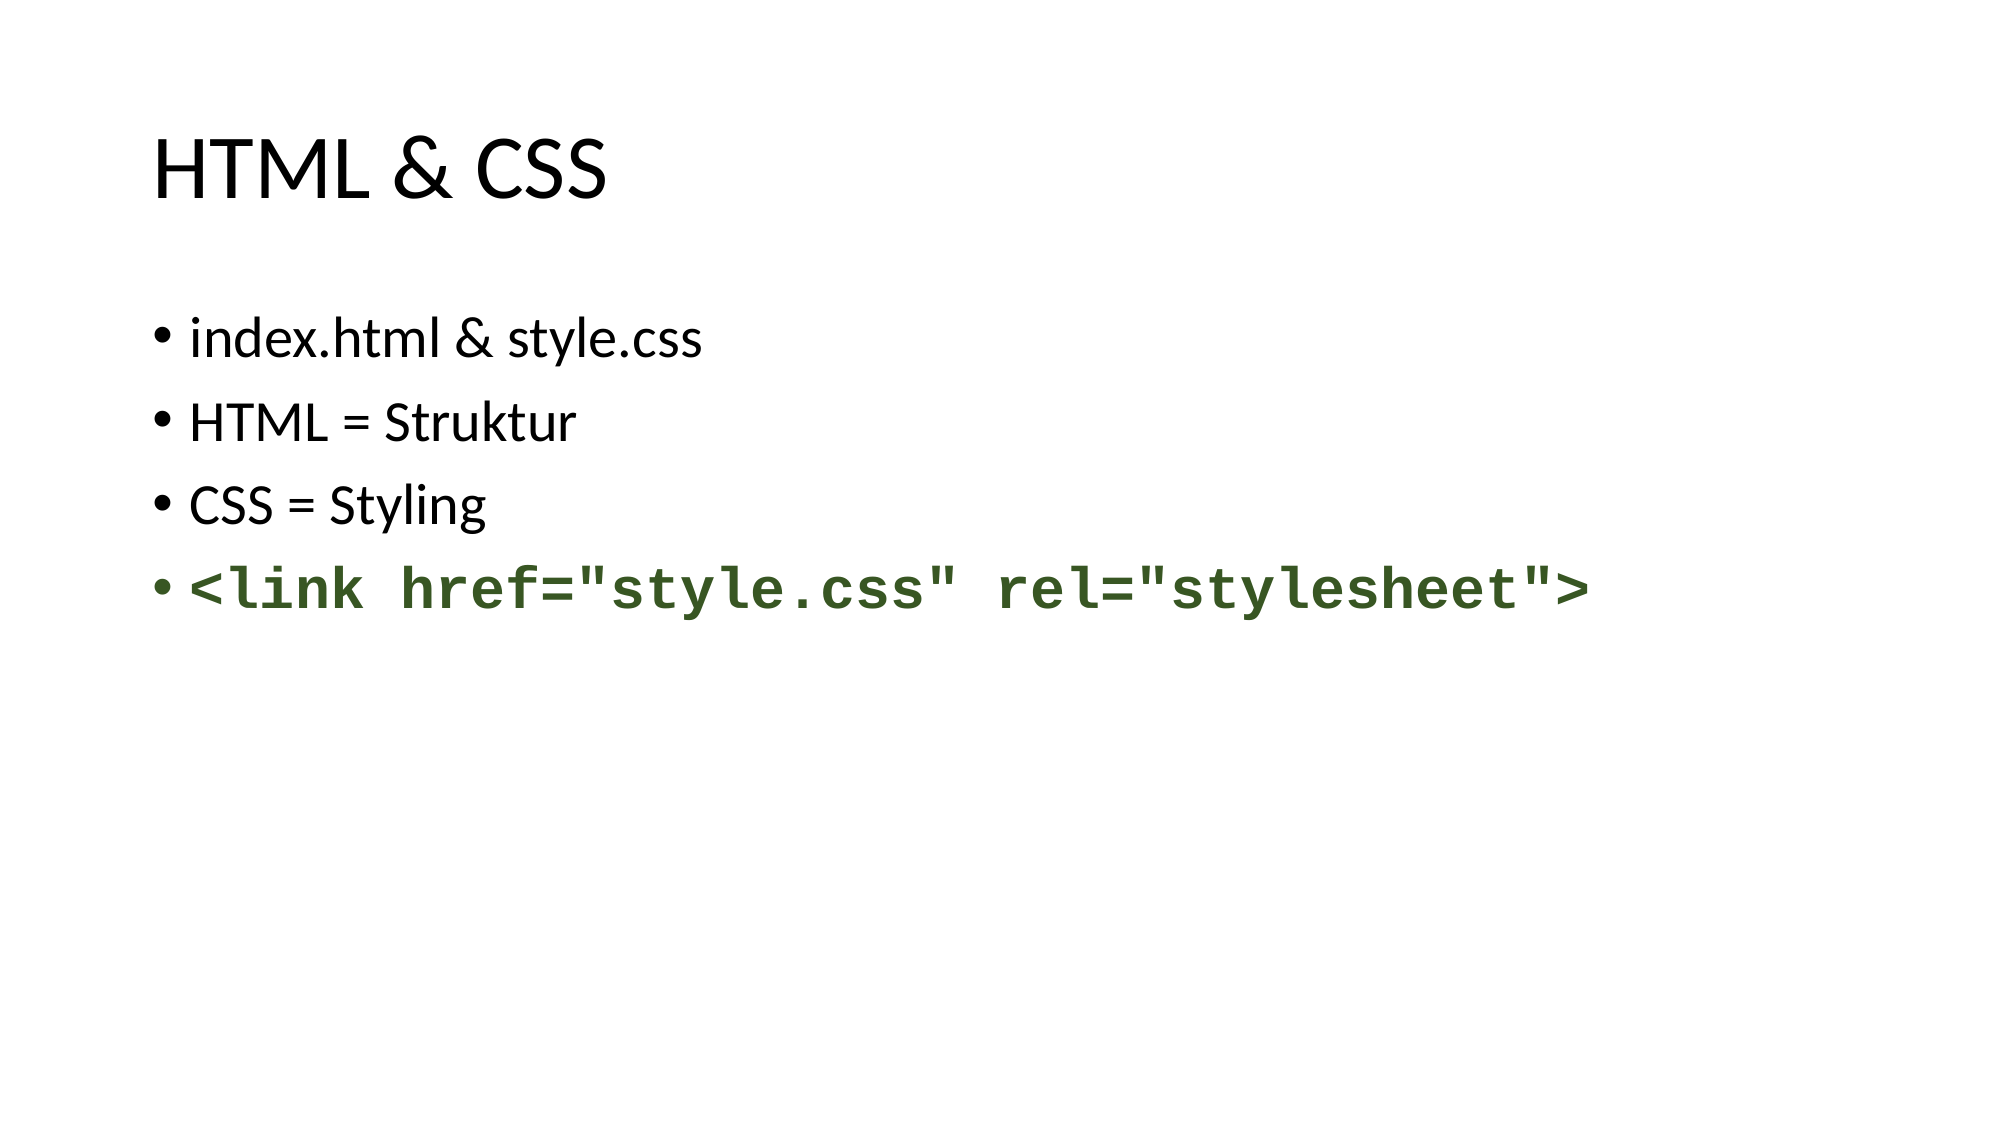

# HTML & CSS
index.html & style.css
HTML = Struktur
CSS = Styling
<link href="style.css" rel="stylesheet">